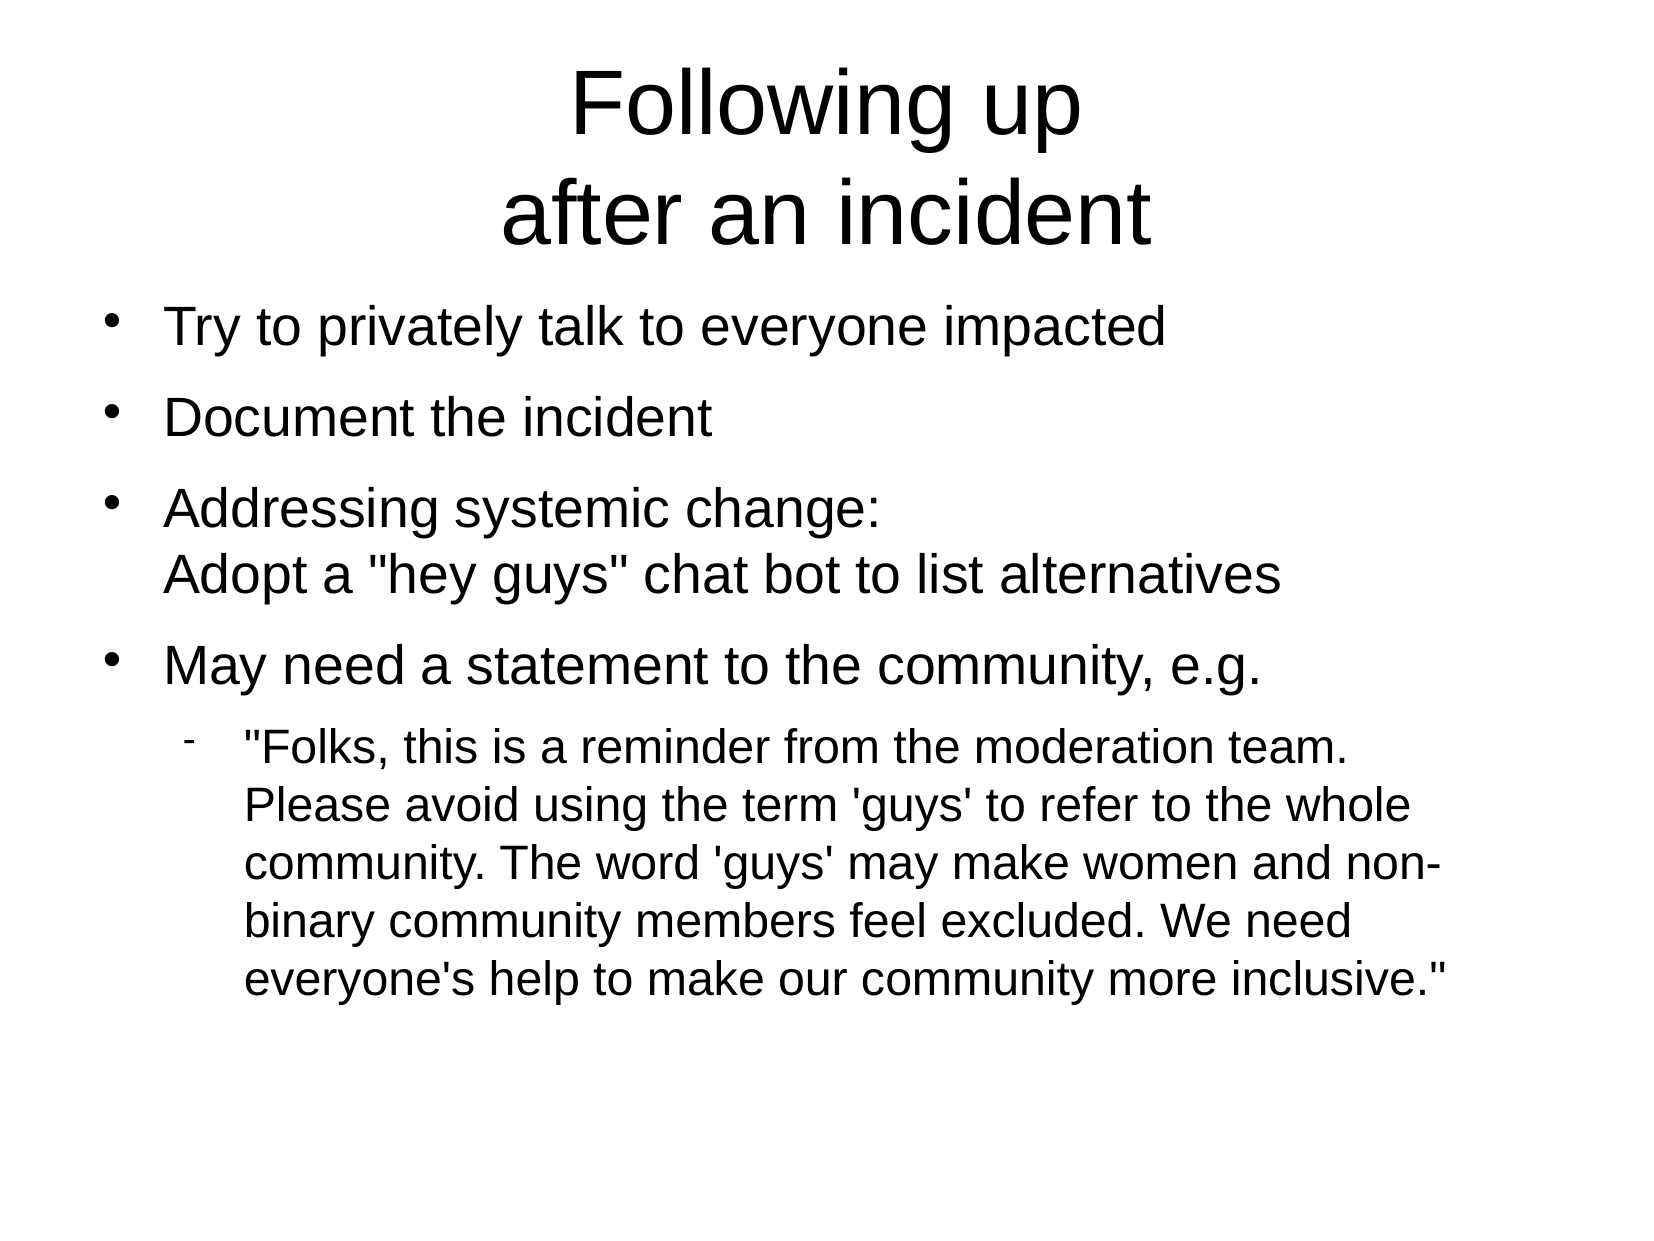

Following up
after an incident
Try to privately talk to everyone impacted
Document the incident
Addressing systemic change:
Adopt a "hey guys" chat bot to list alternatives
May need a statement to the community, e.g.
"Folks, this is a reminder from the moderation team.
Please avoid using the term 'guys' to refer to the whole community. The word 'guys' may make women and non-binary community members feel excluded. We need everyone's help to make our community more inclusive."